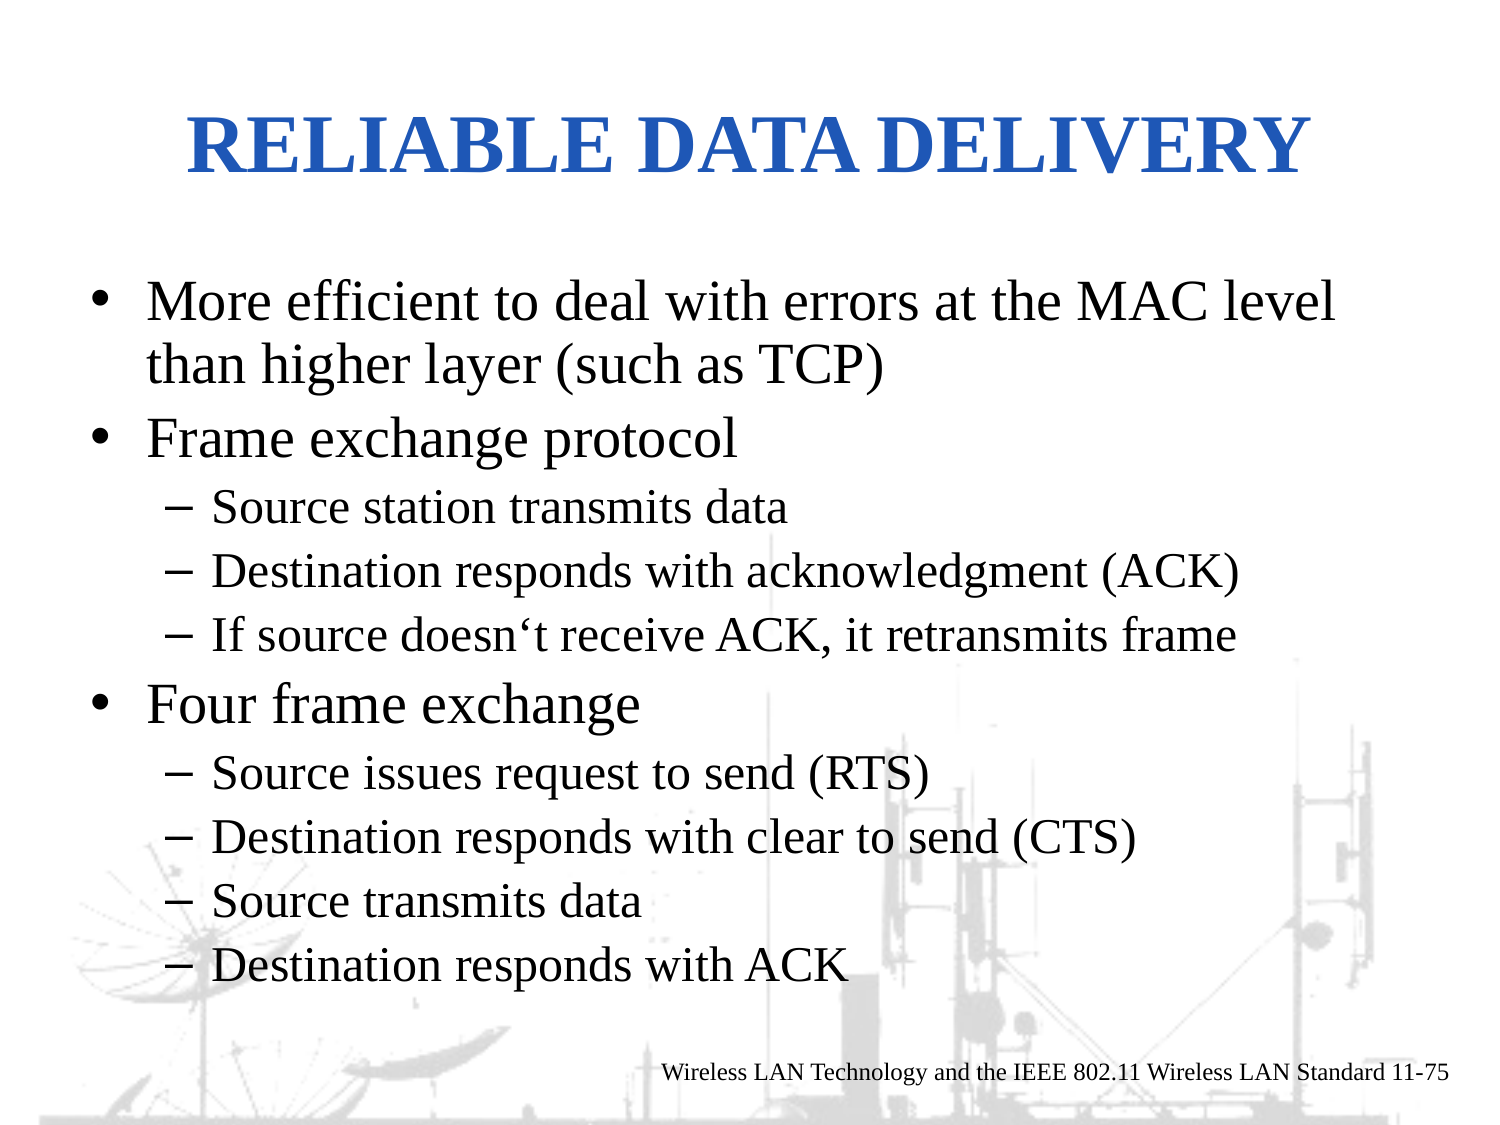

# Reliable Data Delivery
More efficient to deal with errors at the MAC level than higher layer (such as TCP)
Frame exchange protocol
Source station transmits data
Destination responds with acknowledgment (ACK)
If source doesn‘t receive ACK, it retransmits frame
Four frame exchange
Source issues request to send (RTS)
Destination responds with clear to send (CTS)
Source transmits data
Destination responds with ACK
Wireless LAN Technology and the IEEE 802.11 Wireless LAN Standard 11-75